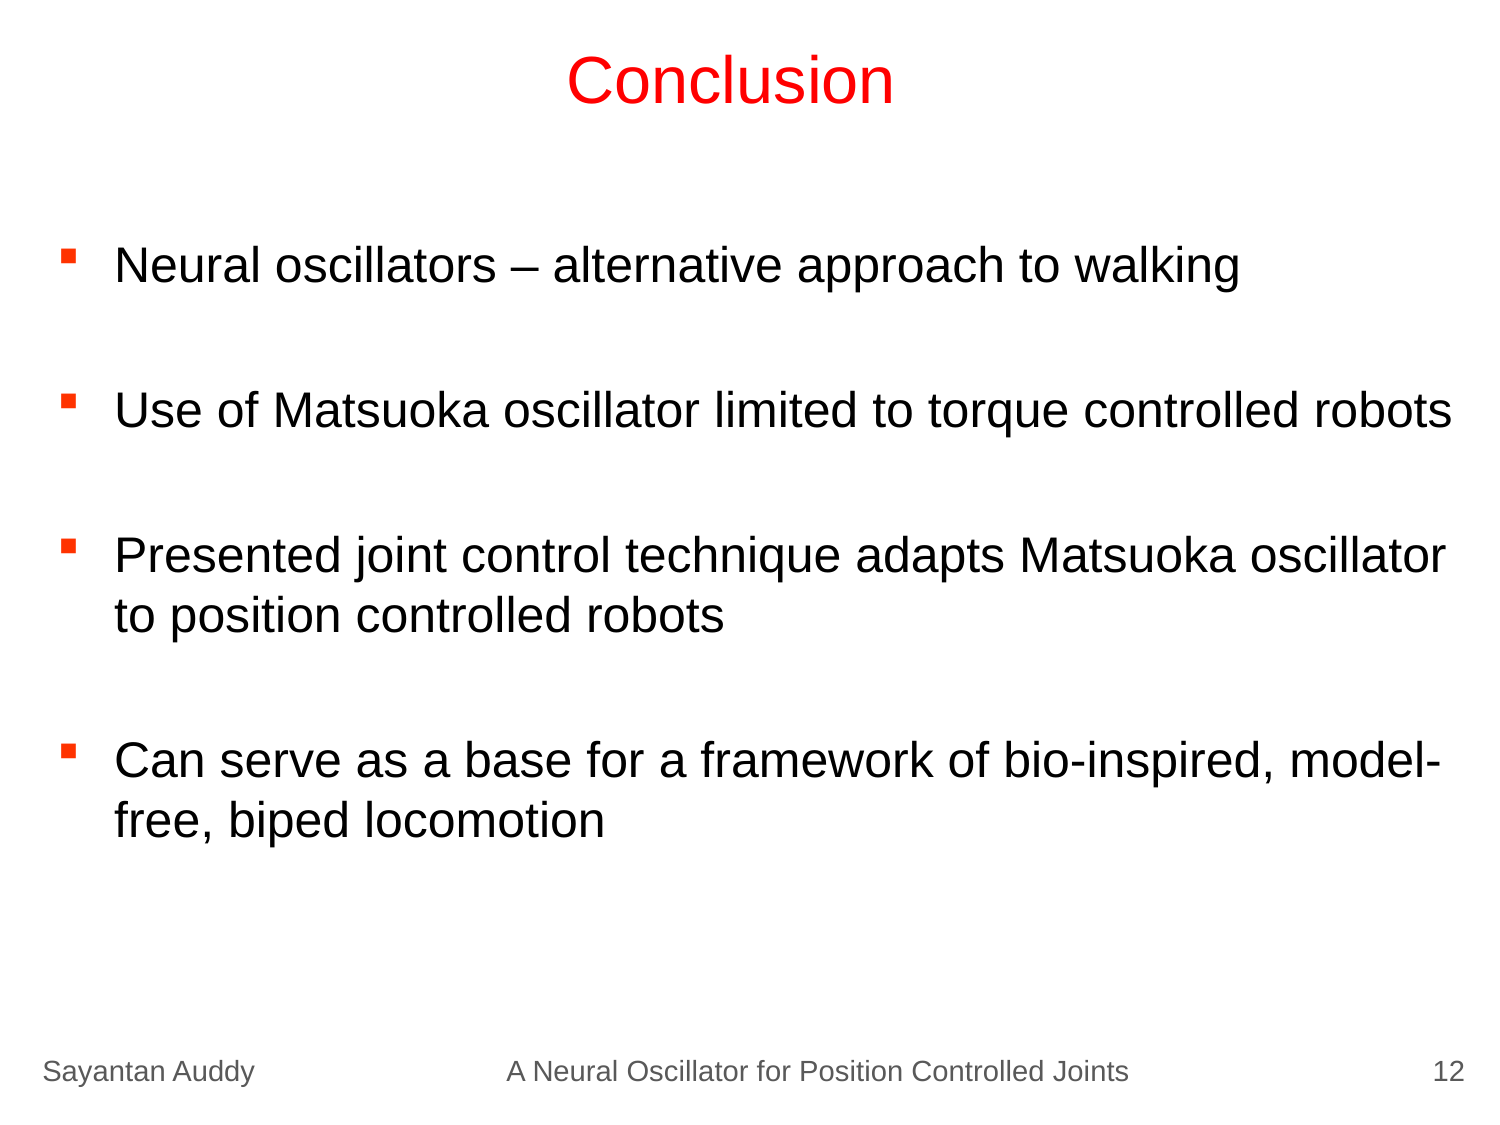

# Conclusion
Neural oscillators – alternative approach to walking

Use of Matsuoka oscillator limited to torque controlled robots

Presented joint control technique adapts Matsuoka oscillator to position controlled robots

Can serve as a base for a framework of bio-inspired, model-free, biped locomotion

Sayantan Auddy
A Neural Oscillator for Position Controlled Joints
12